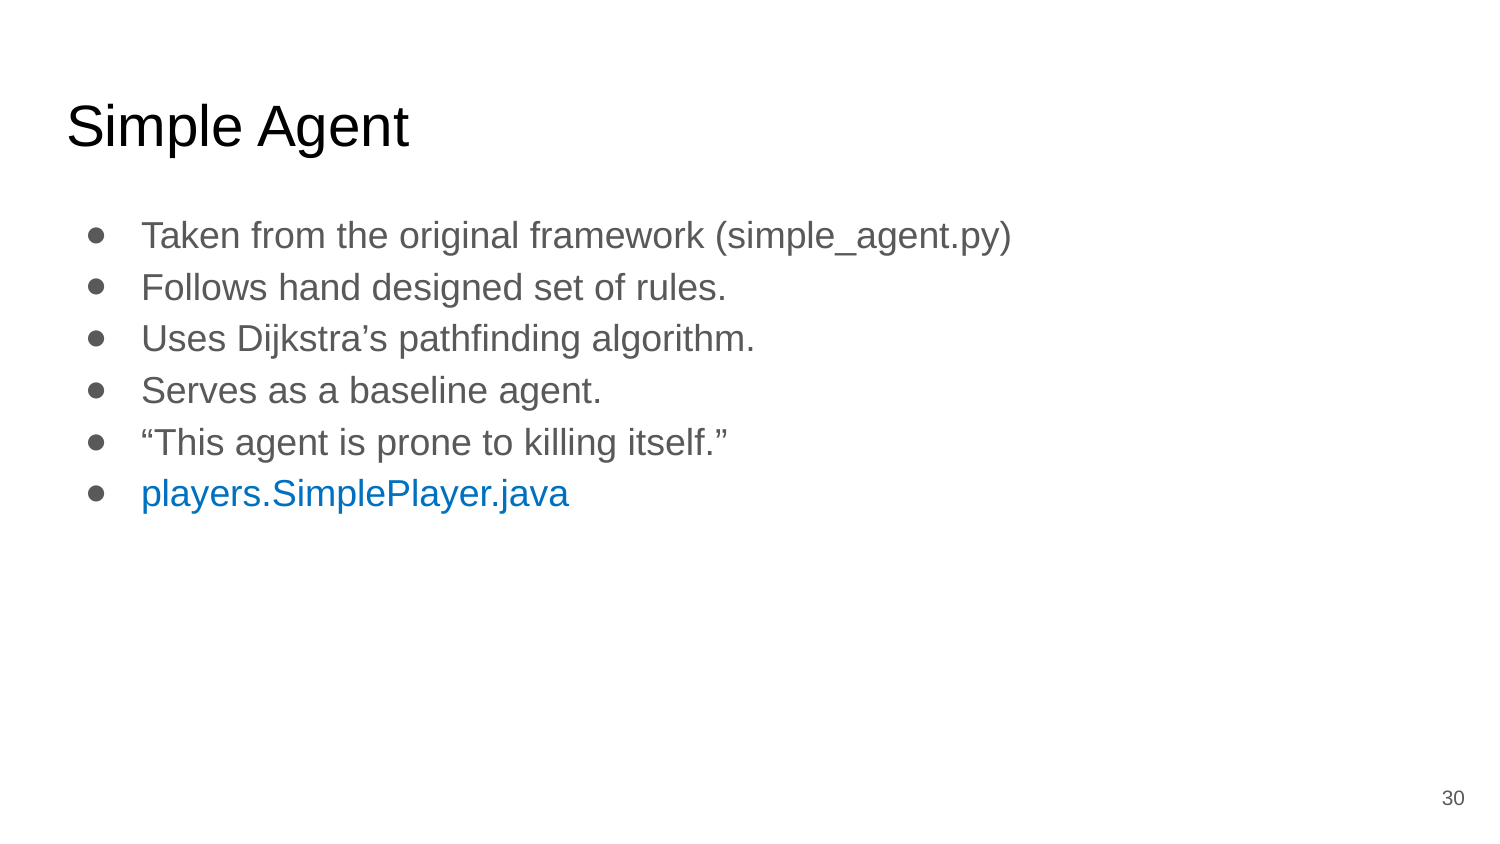

# Simple Agent

Taken from the original framework (simple_agent.py)
Follows hand designed set of rules.
Uses Dijkstra’s pathfinding algorithm.
Serves as a baseline agent.
“This agent is prone to killing itself.”
players.SimplePlayer.java

30